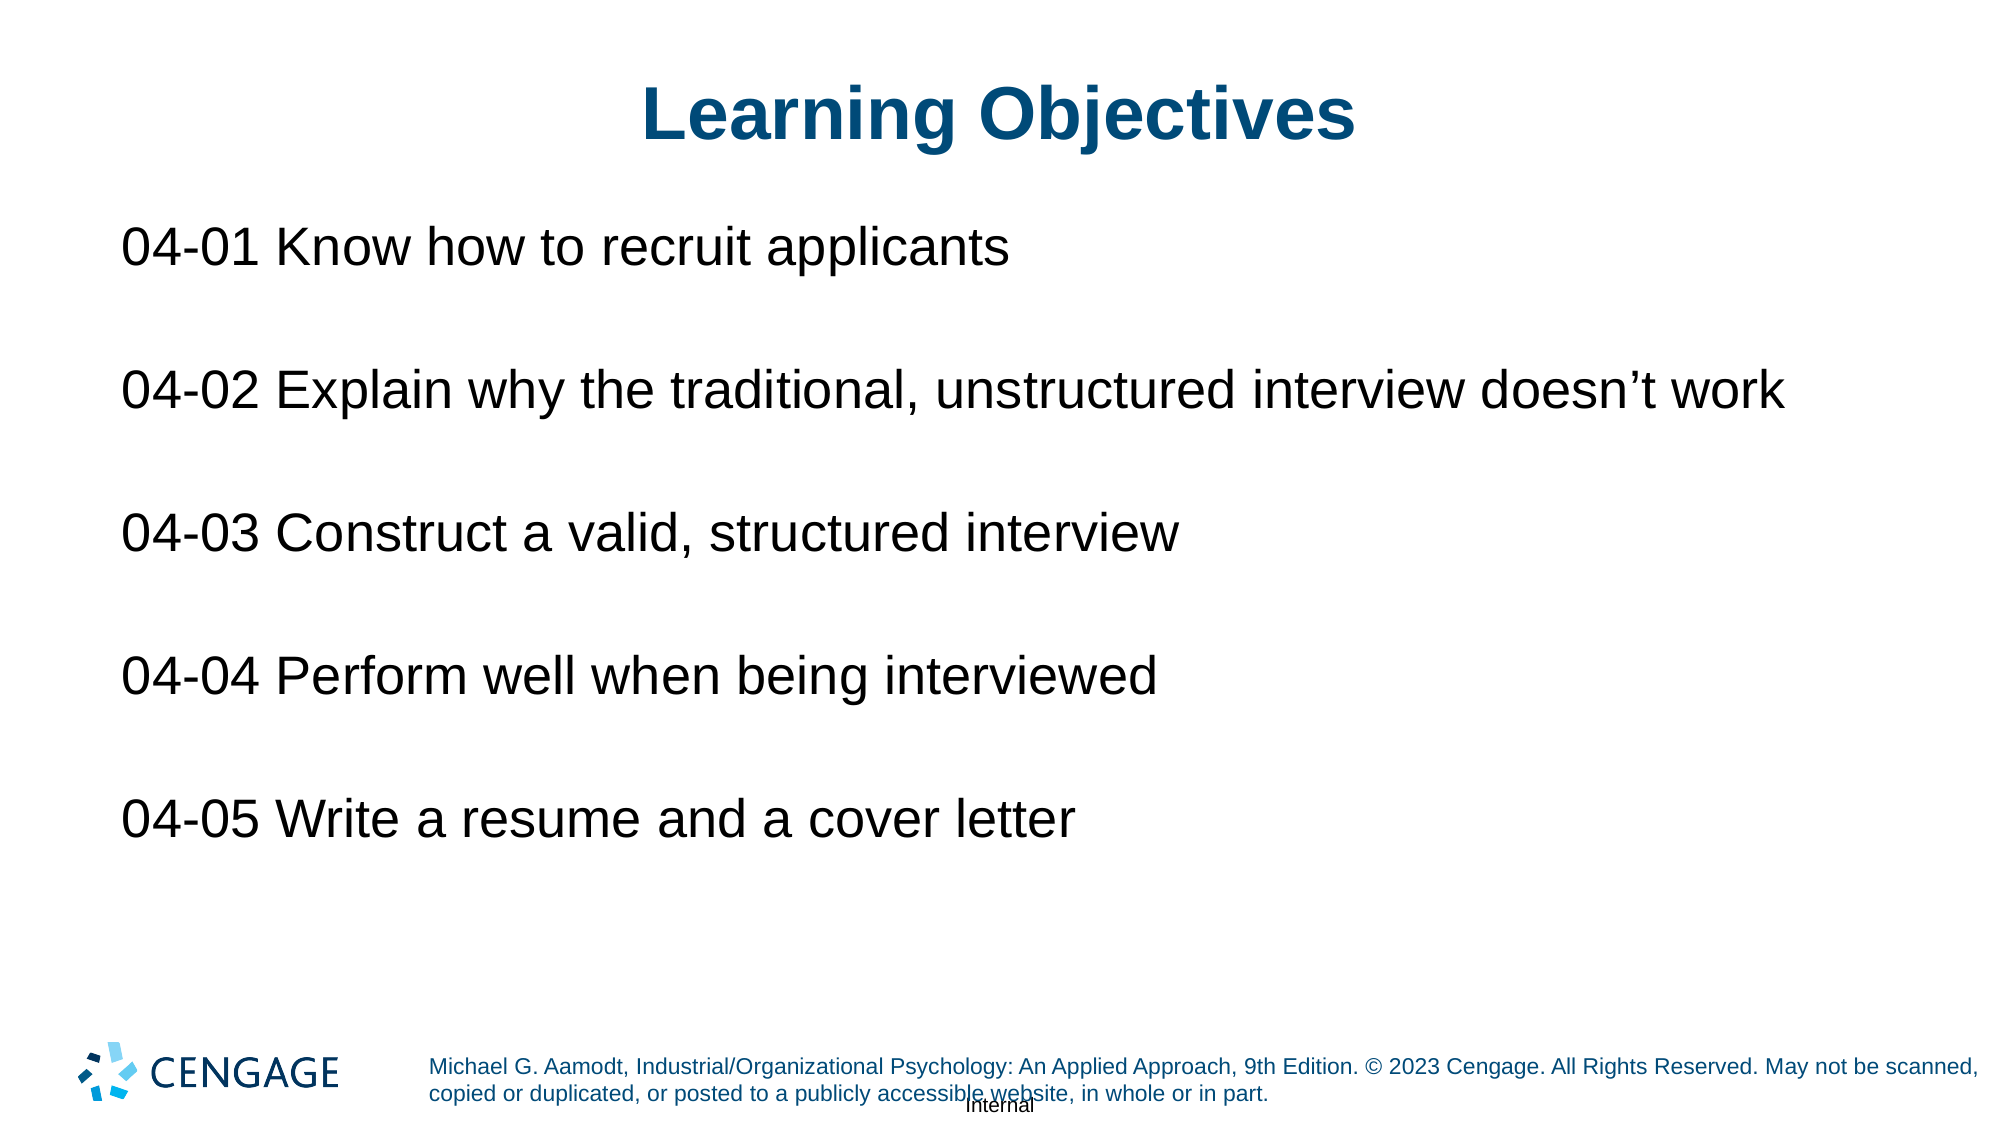

# Learning Objectives
04-01 Know how to recruit applicants
04-02 Explain why the traditional, unstructured interview doesn’t work
04-03 Construct a valid, structured interview
04-04 Perform well when being interviewed
04-05 Write a resume and a cover letter